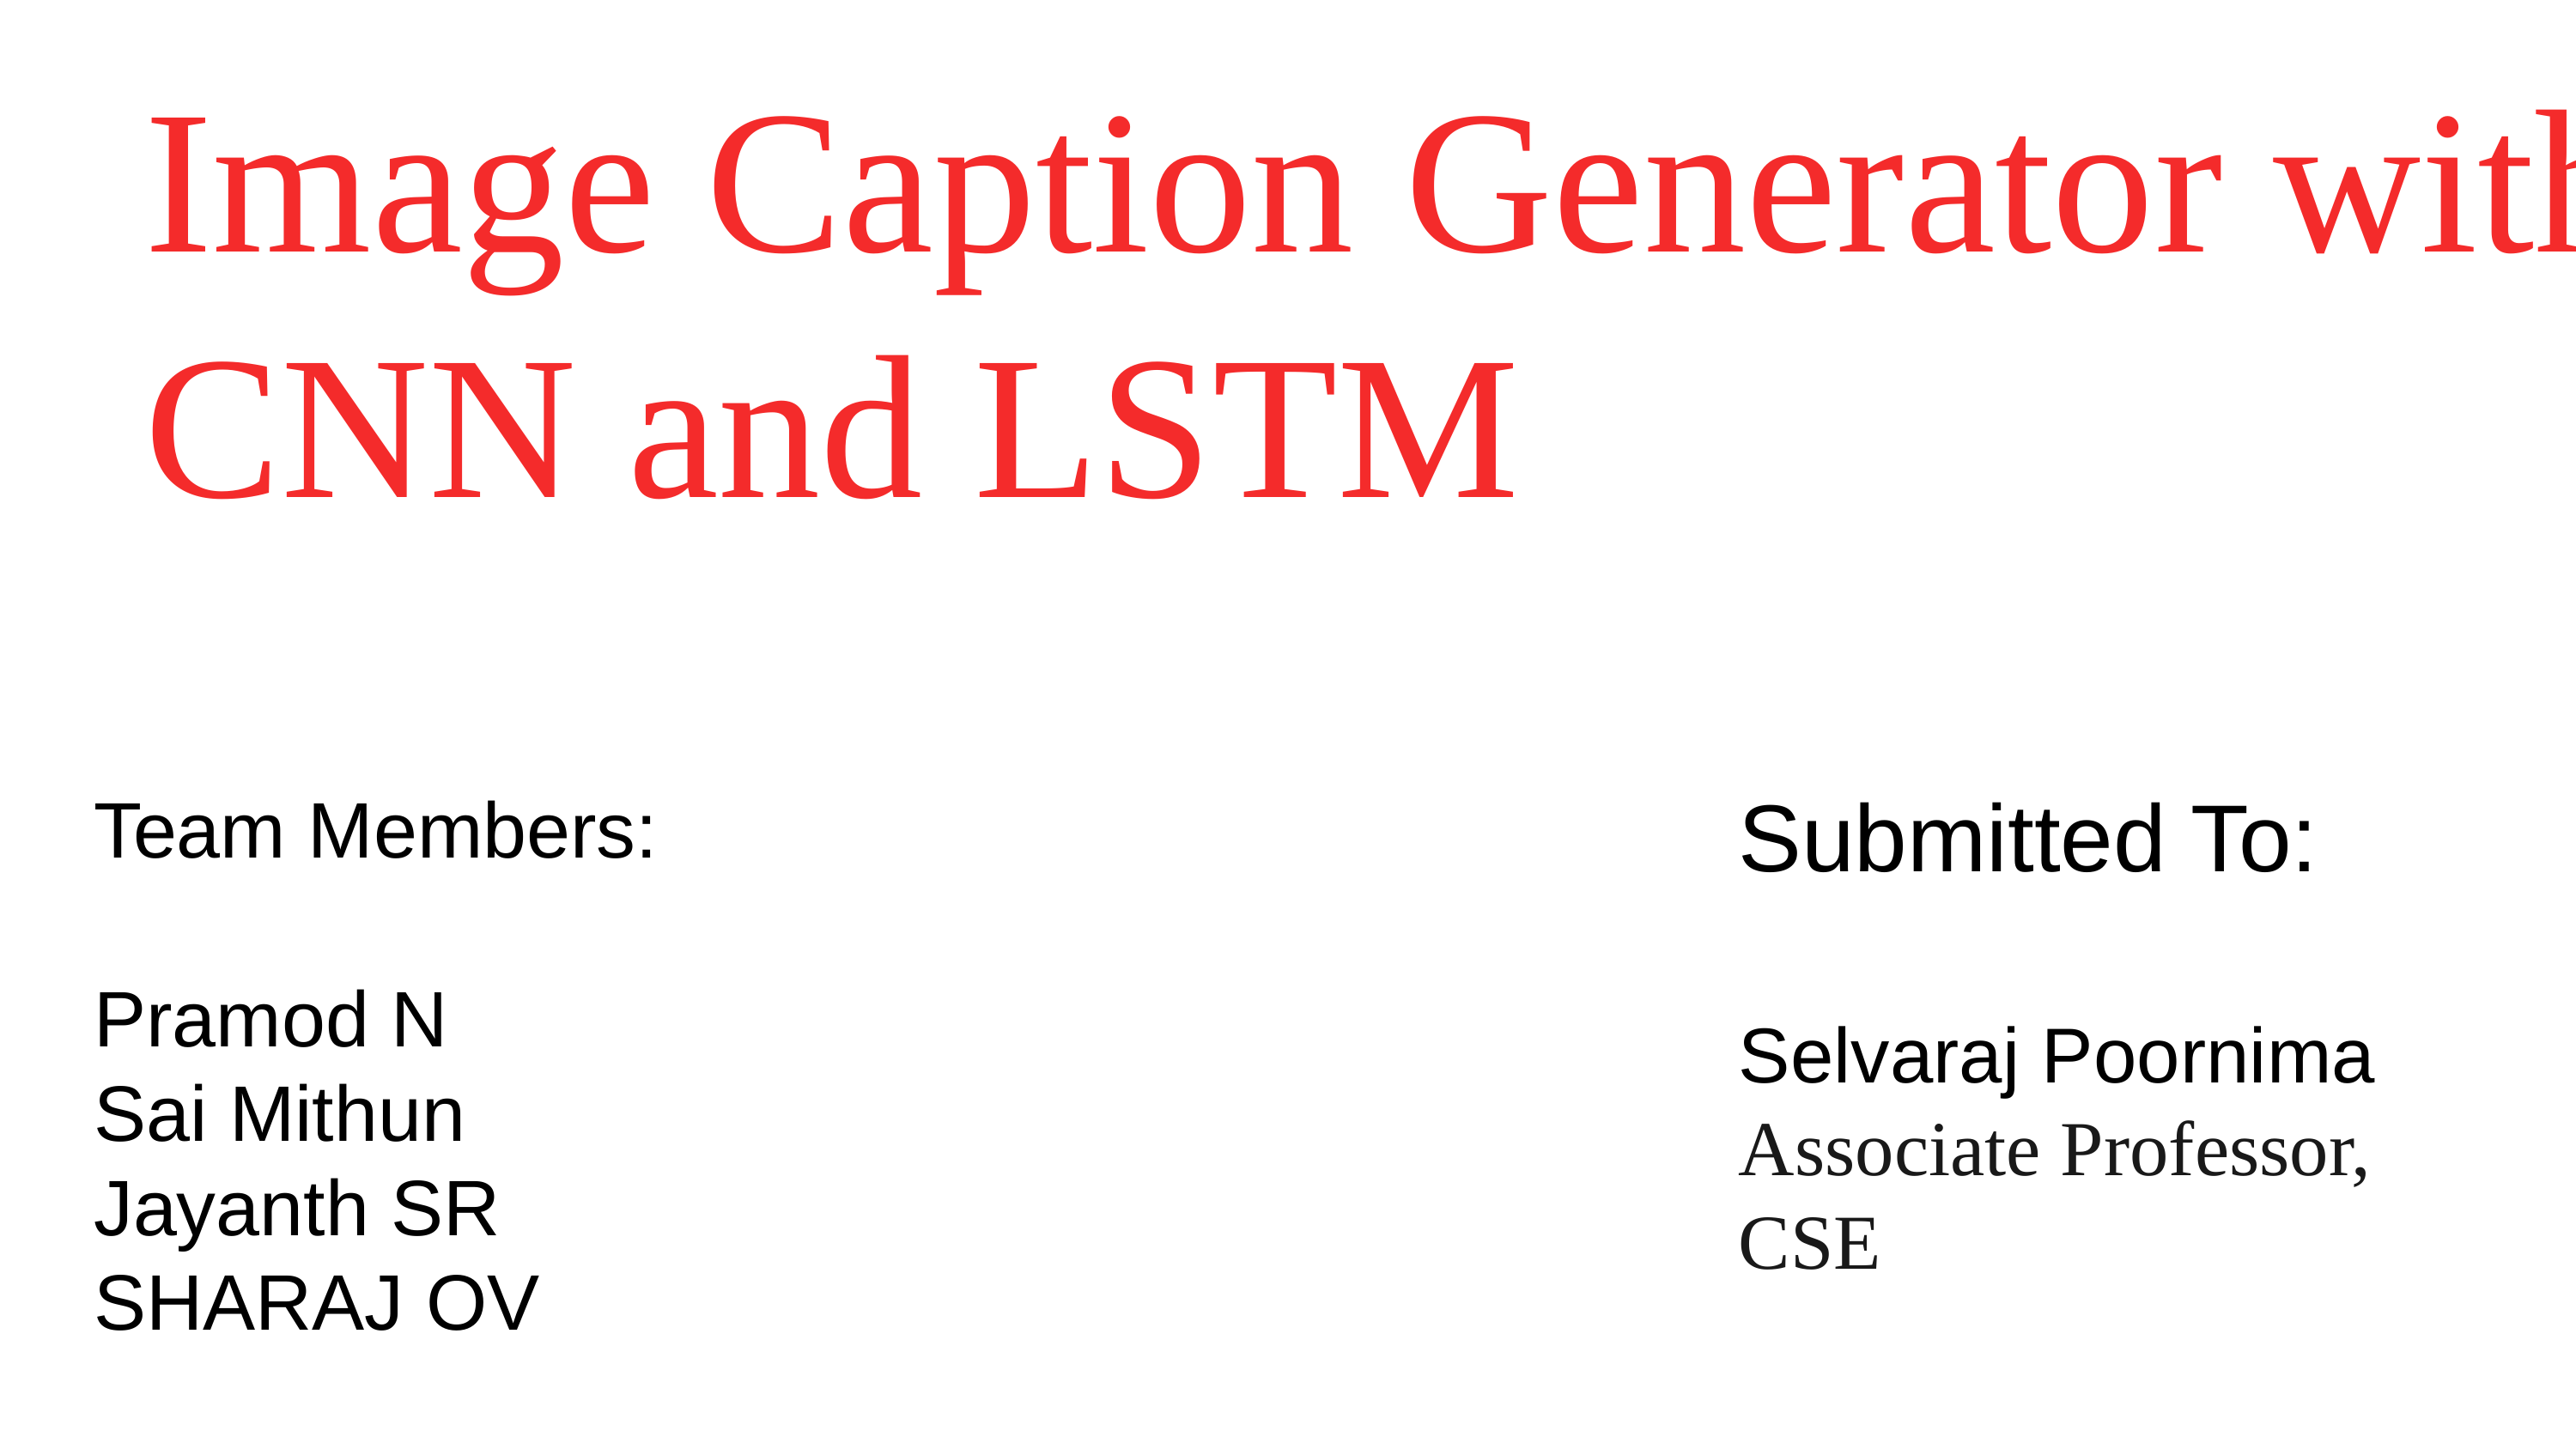

Image Caption Generator with CNN and LSTM
Submitted To:

Selvaraj Poornima
Associate Professor,
CSE
Team Members:

Pramod N
Sai Mithun
Jayanth SR
SHARAJ OV